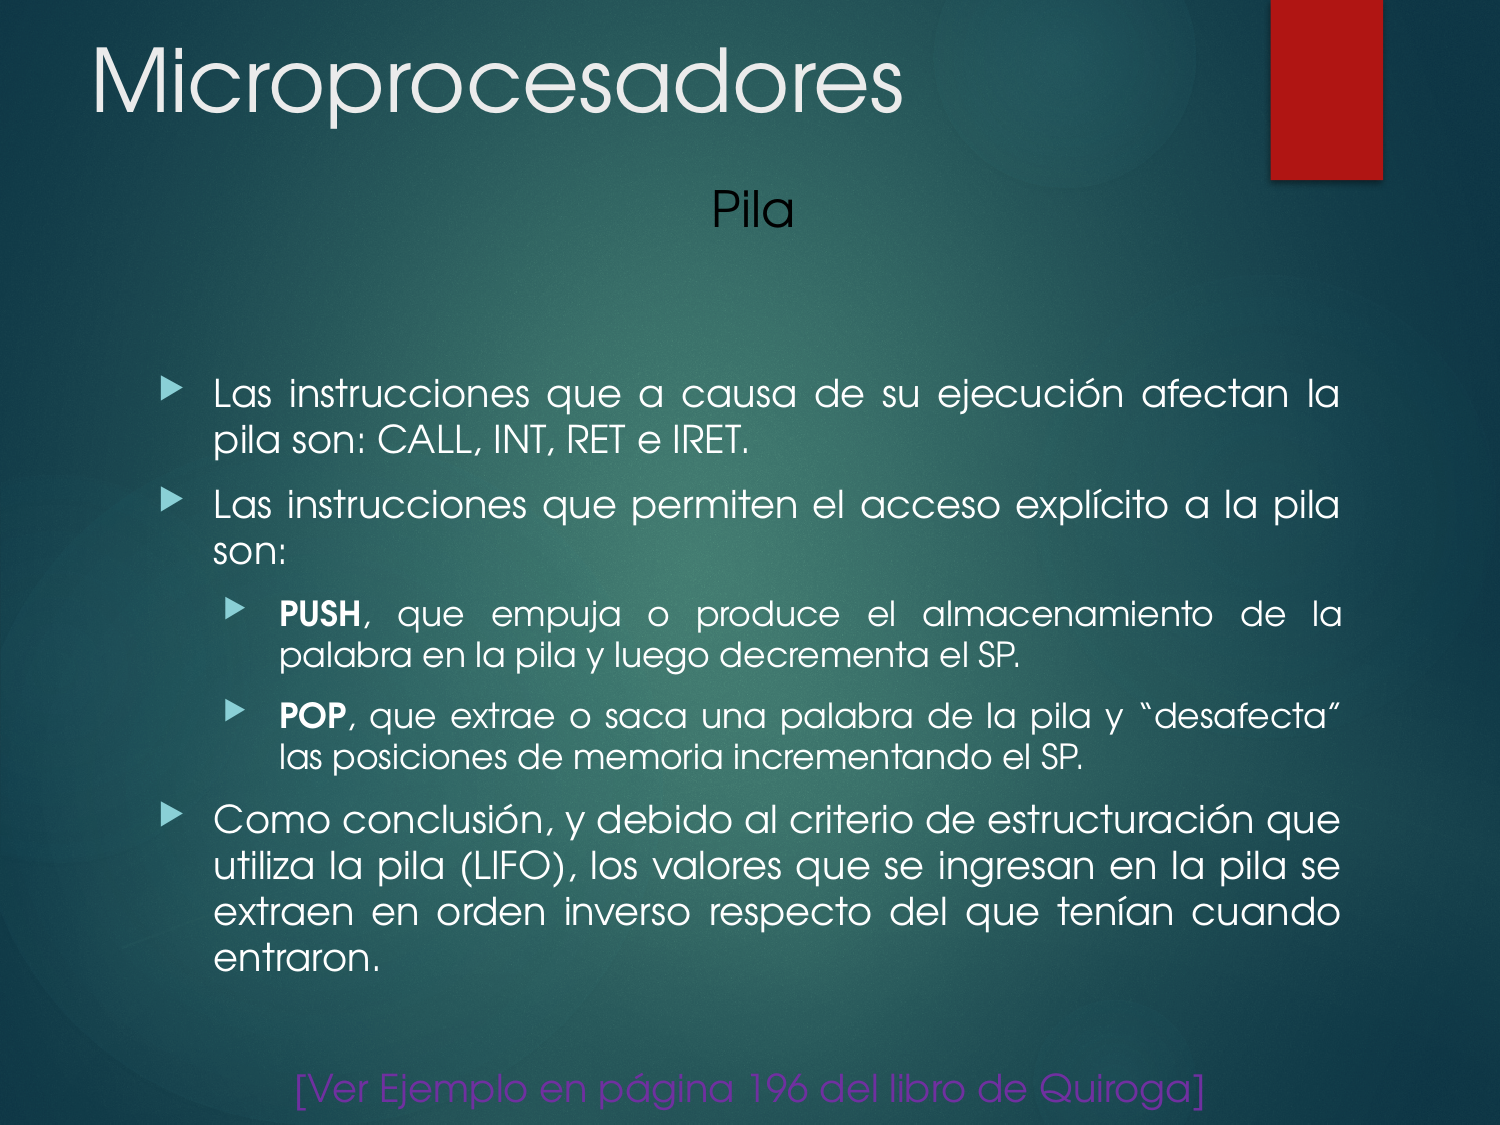

# Microprocesadores
Pila
Las instrucciones que a causa de su ejecución afectan la pila son: CALL, INT, RET e IRET.
Las instrucciones que permiten el acceso explícito a la pila son:
PUSH, que empuja o produce el almacenamiento de la palabra en la pila y luego decrementa el SP.
POP, que extrae o saca una palabra de la pila y “desafecta” las posiciones de memoria incrementando el SP.
Como conclusión, y debido al criterio de estructuración que utiliza la pila (LIFO), los valores que se ingresan en la pila se extraen en orden inverso respecto del que tenían cuando entraron.

[Ver Ejemplo en página 196 del libro de Quiroga]